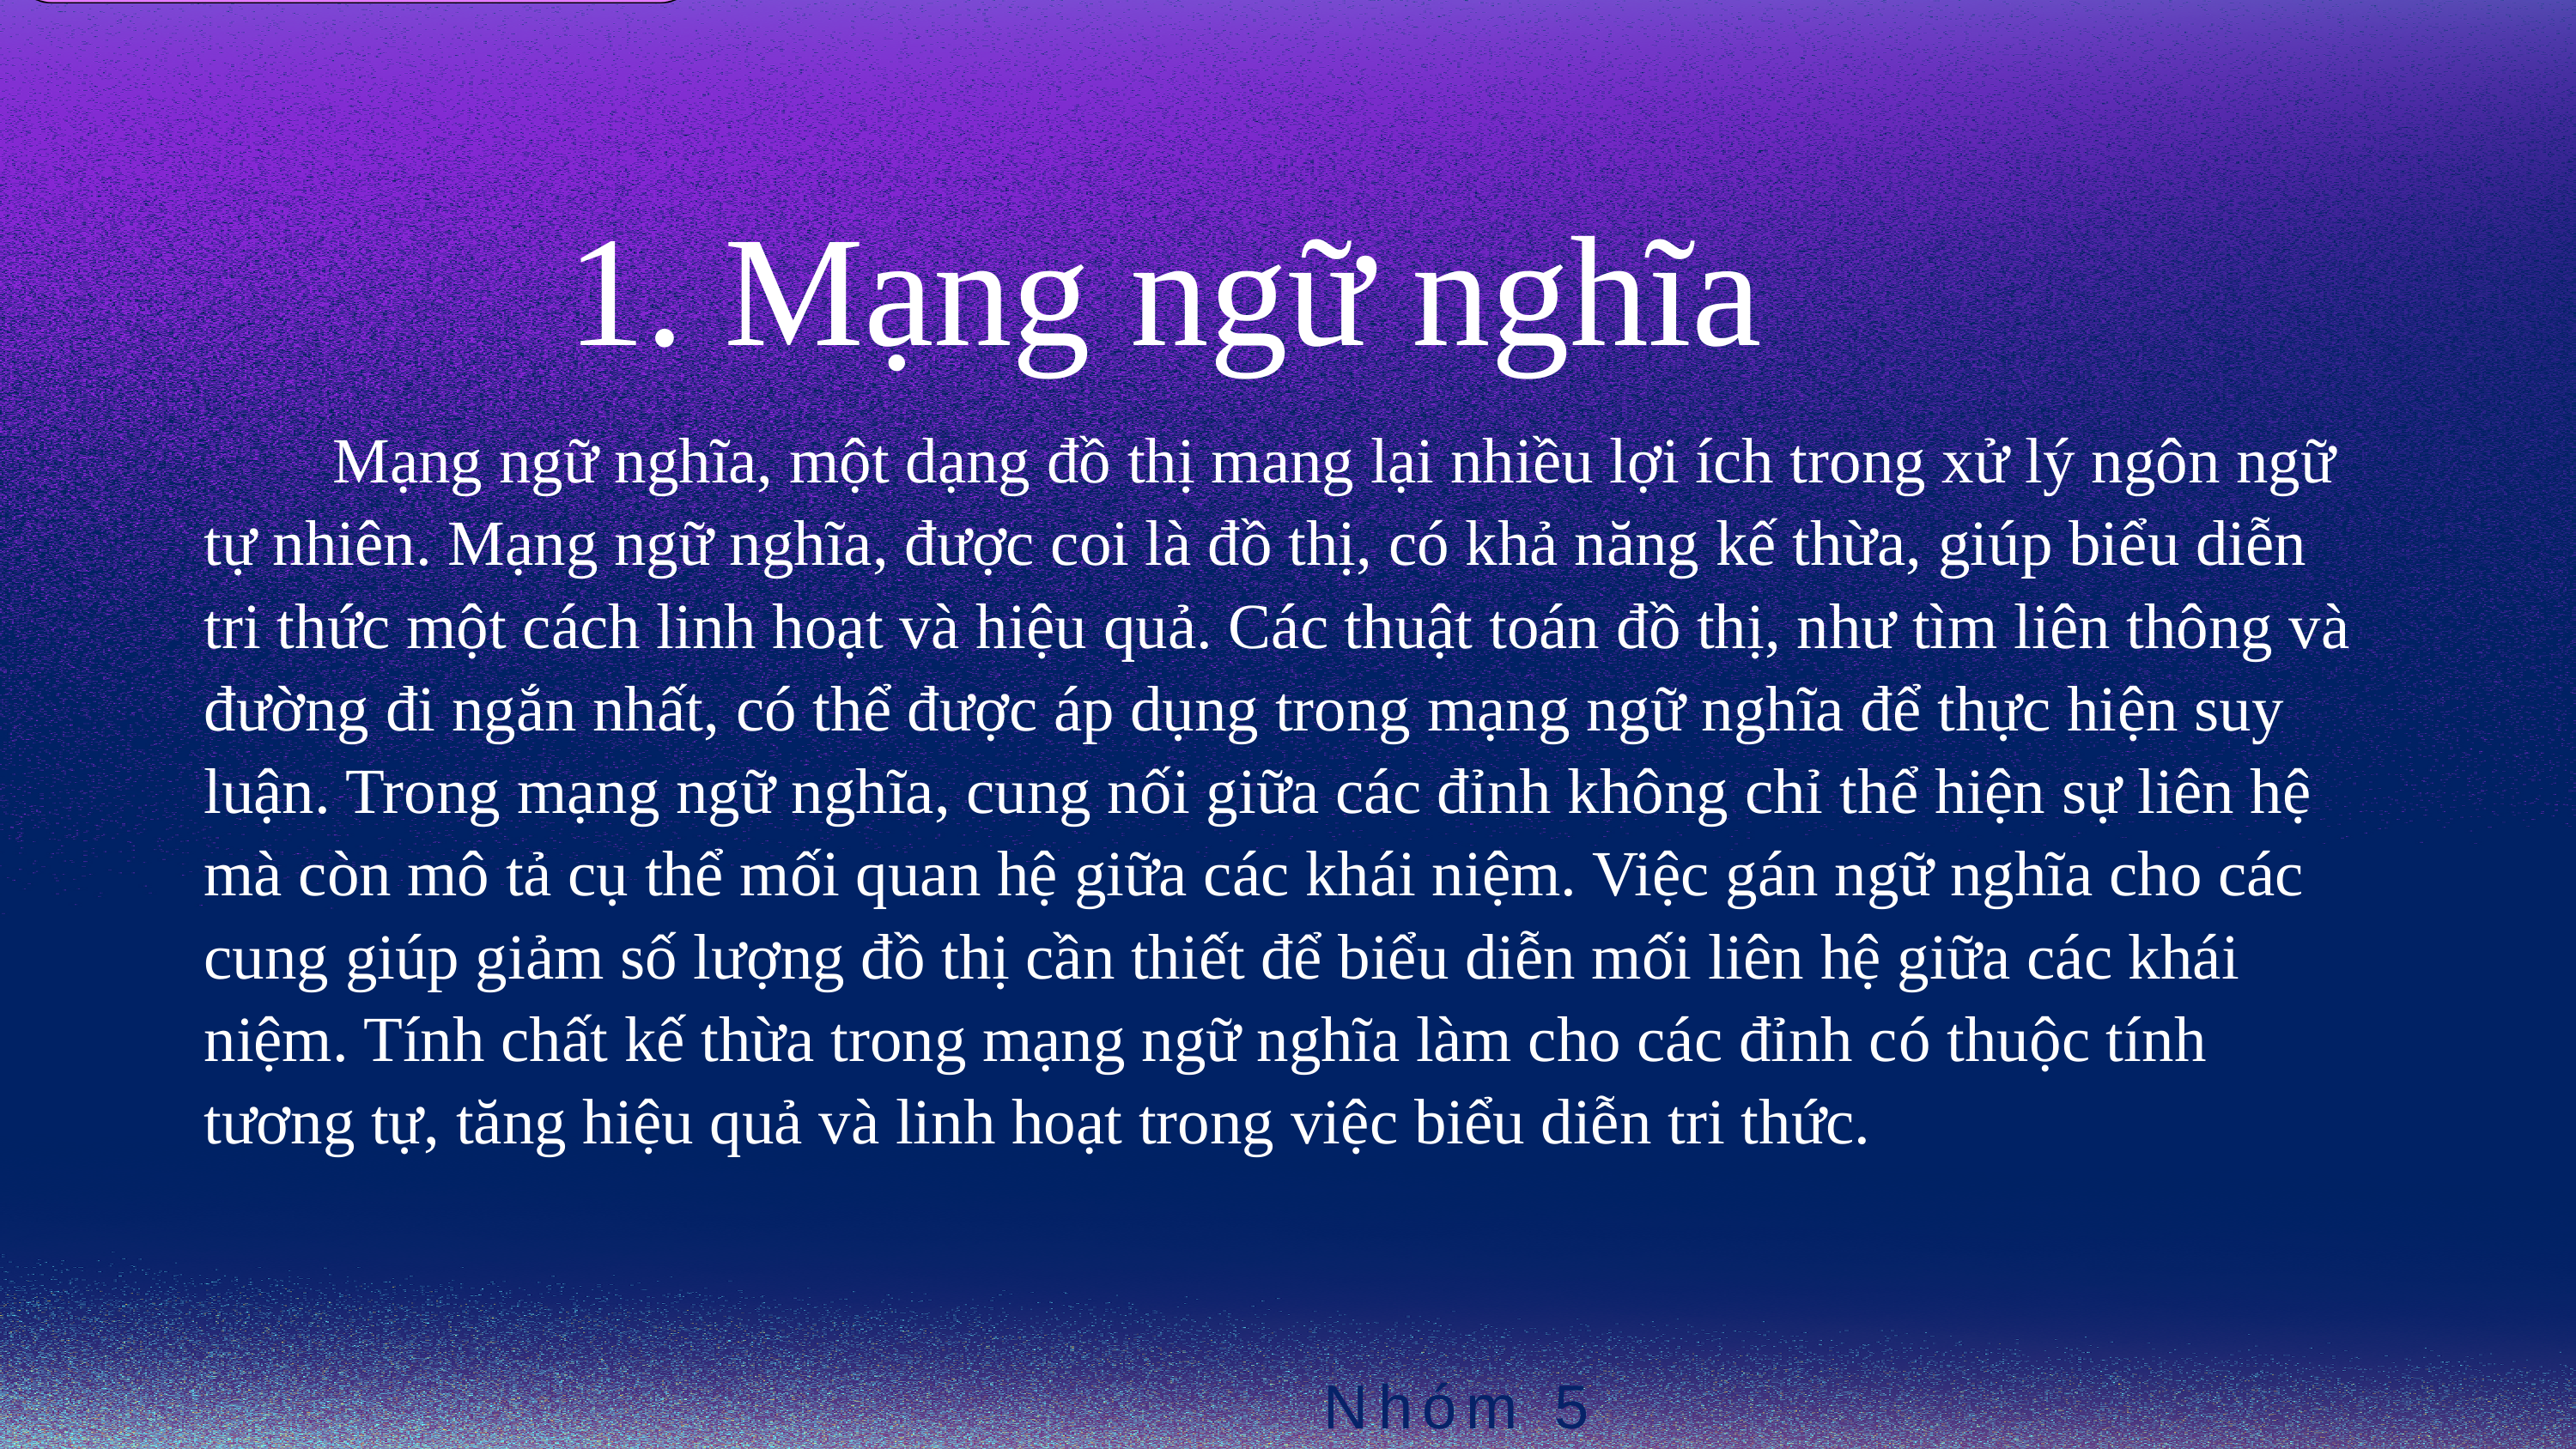

1. Mạng ngữ nghĩa
	Mạng ngữ nghĩa, một dạng đồ thị mang lại nhiều lợi ích trong xử lý ngôn ngữ tự nhiên. Mạng ngữ nghĩa, được coi là đồ thị, có khả năng kế thừa, giúp biểu diễn tri thức một cách linh hoạt và hiệu quả. Các thuật toán đồ thị, như tìm liên thông và đường đi ngắn nhất, có thể được áp dụng trong mạng ngữ nghĩa để thực hiện suy luận. Trong mạng ngữ nghĩa, cung nối giữa các đỉnh không chỉ thể hiện sự liên hệ mà còn mô tả cụ thể mối quan hệ giữa các khái niệm. Việc gán ngữ nghĩa cho các cung giúp giảm số lượng đồ thị cần thiết để biểu diễn mối liên hệ giữa các khái niệm. Tính chất kế thừa trong mạng ngữ nghĩa làm cho các đỉnh có thuộc tính tương tự, tăng hiệu quả và linh hoạt trong việc biểu diễn tri thức.
Nhóm 5